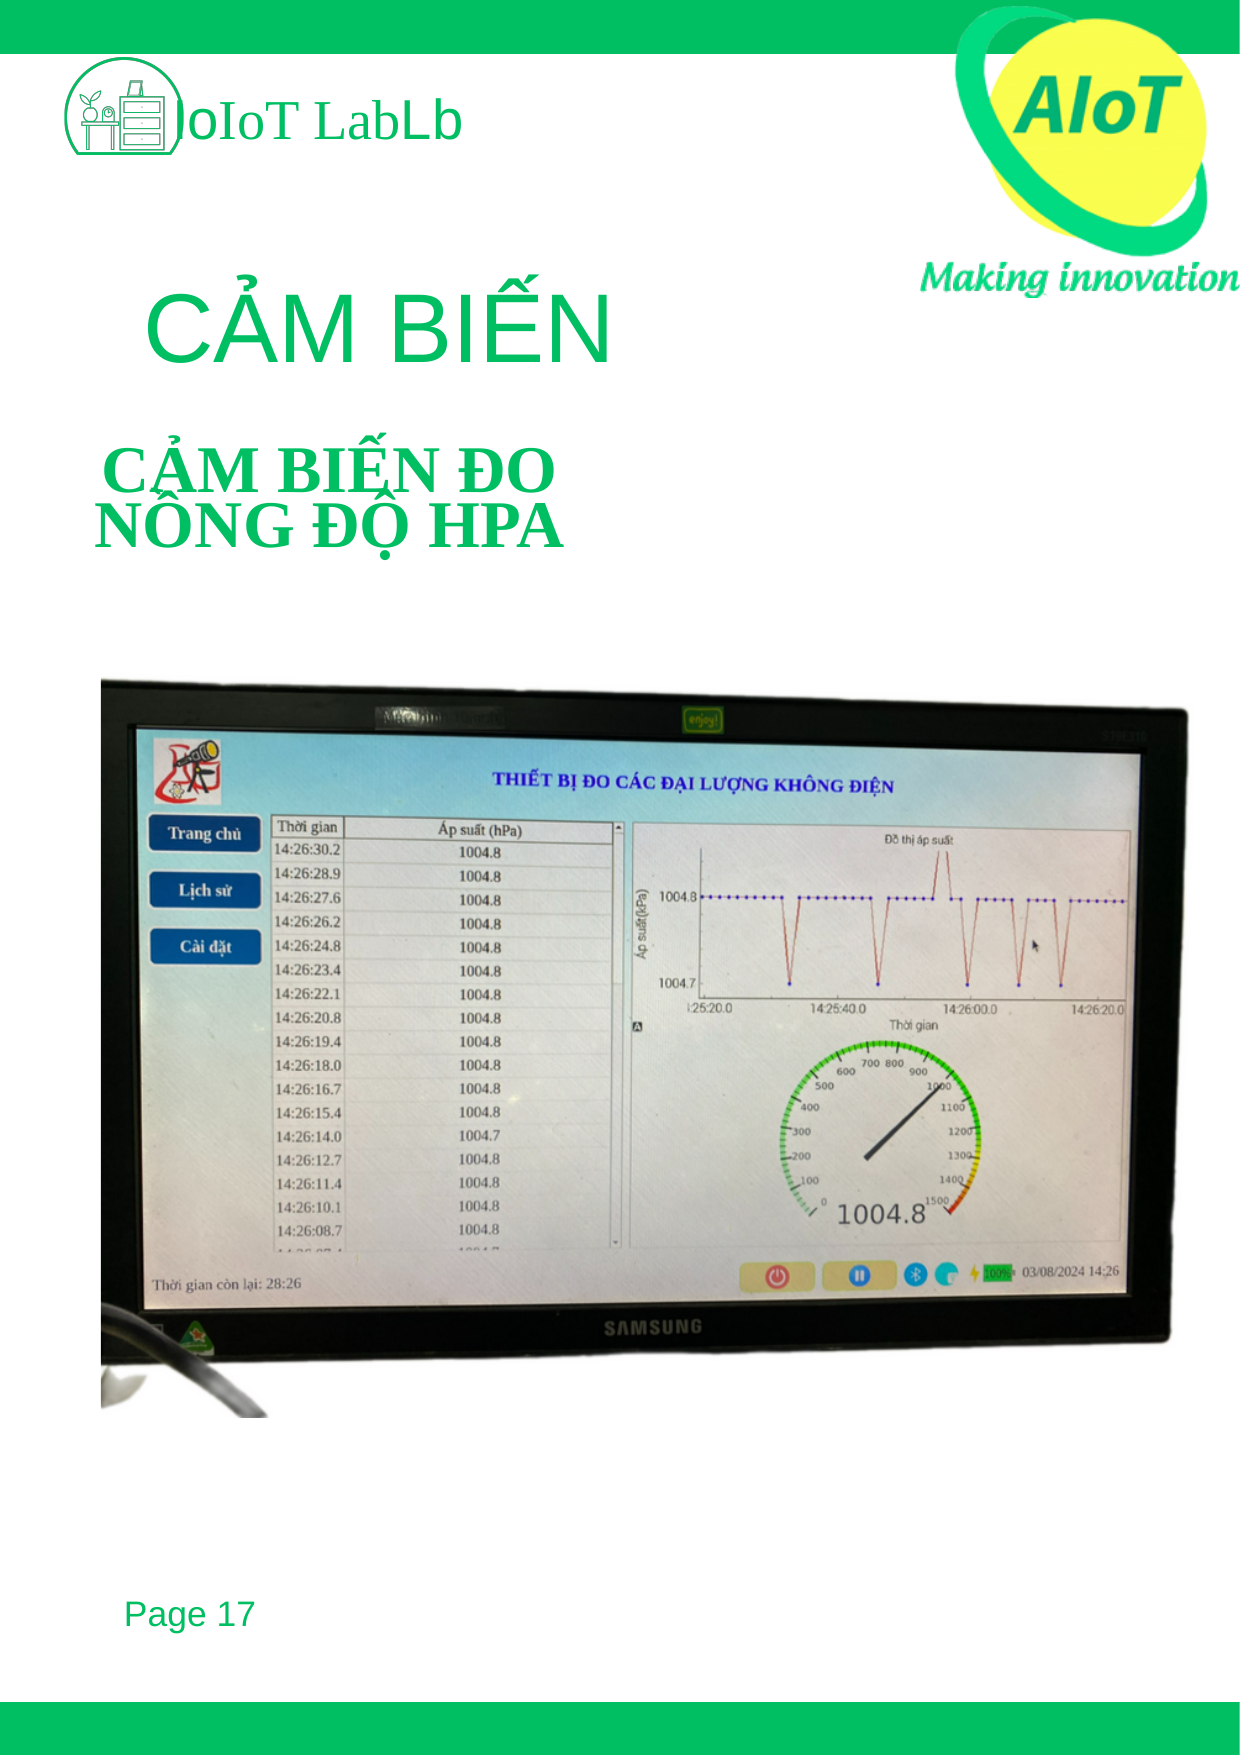

IoIoT LabLb
 CẢM BIẾN
CẢM BIẾN ĐO NỒNG ĐỘ HPA

Page 17